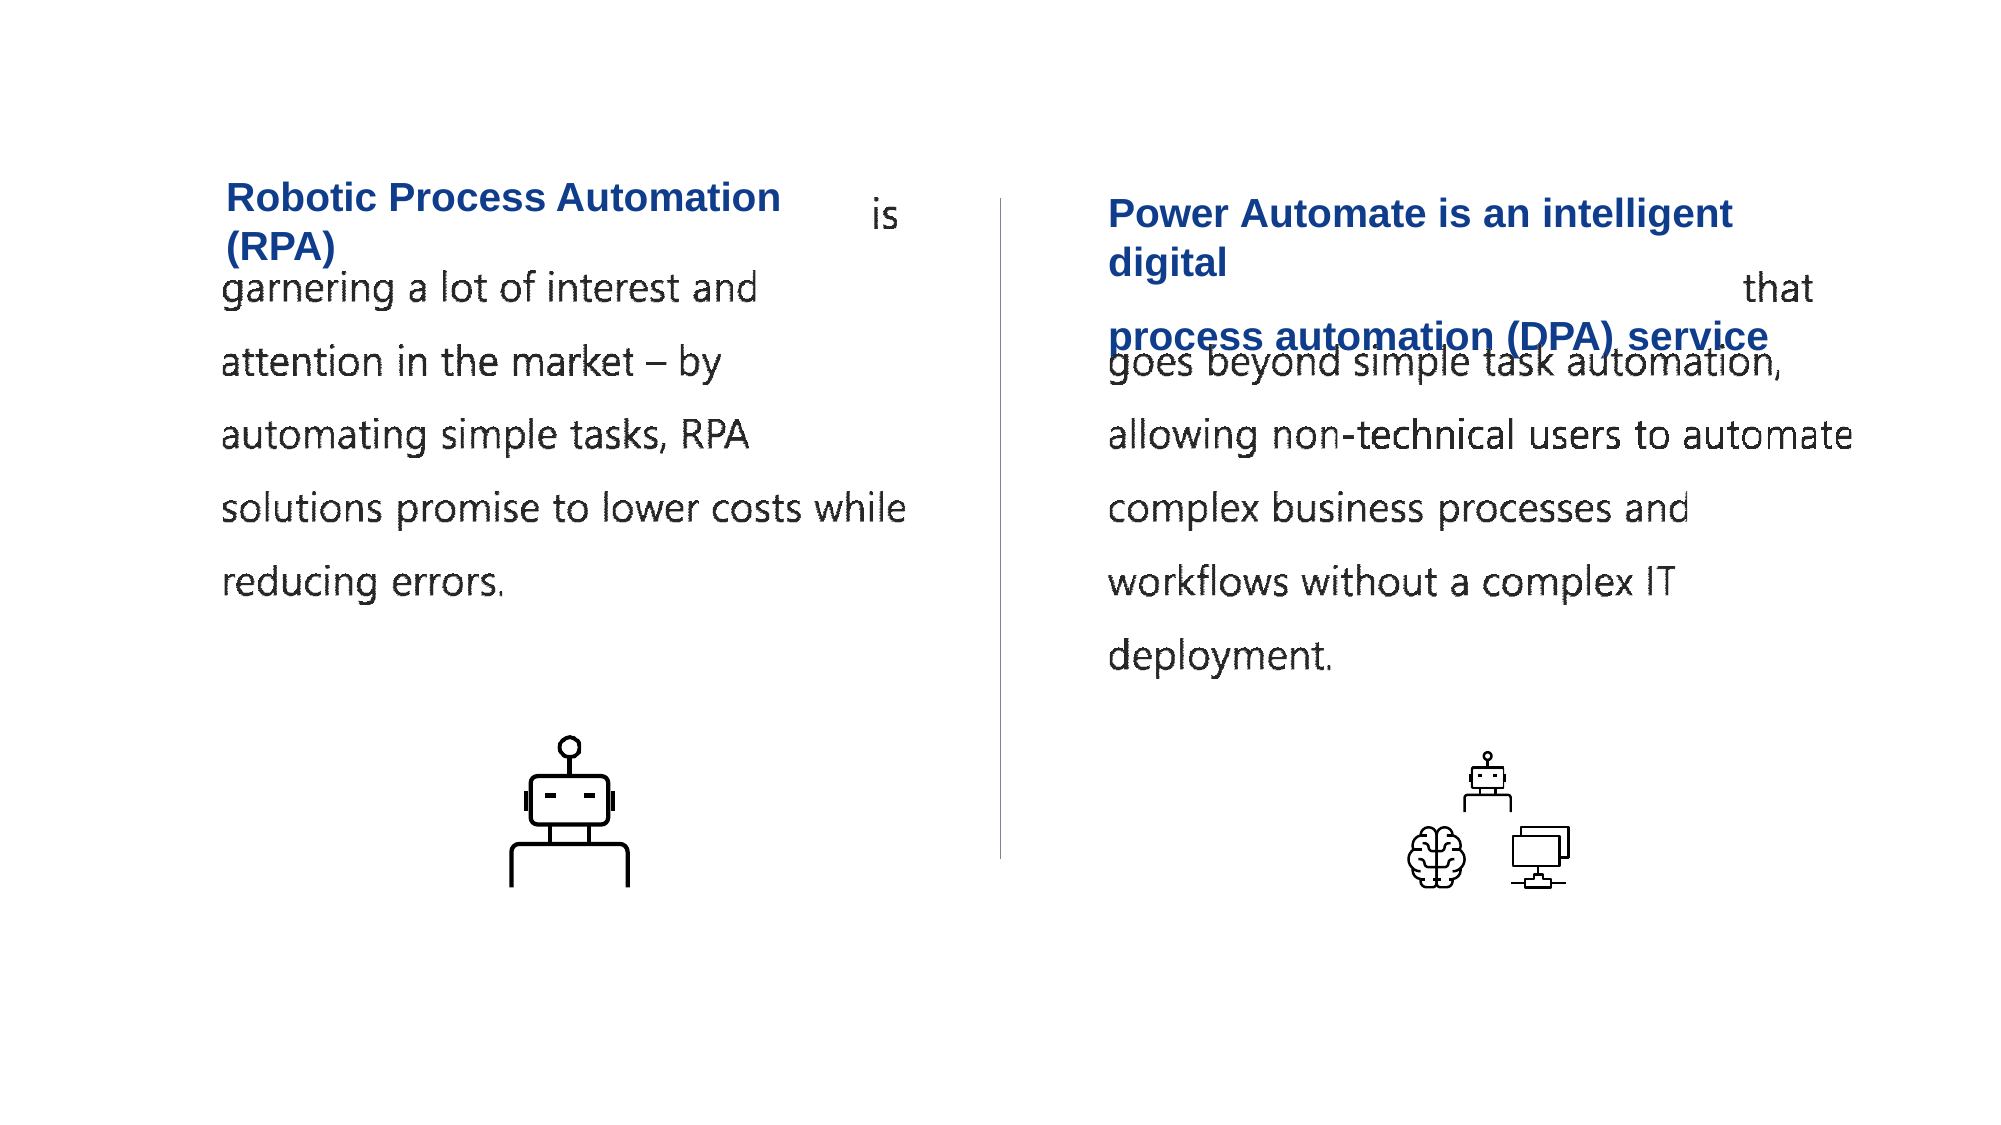

Power Automate is an intelligent digital
process automation (DPA) service
# Robotic Process Automation (RPA)